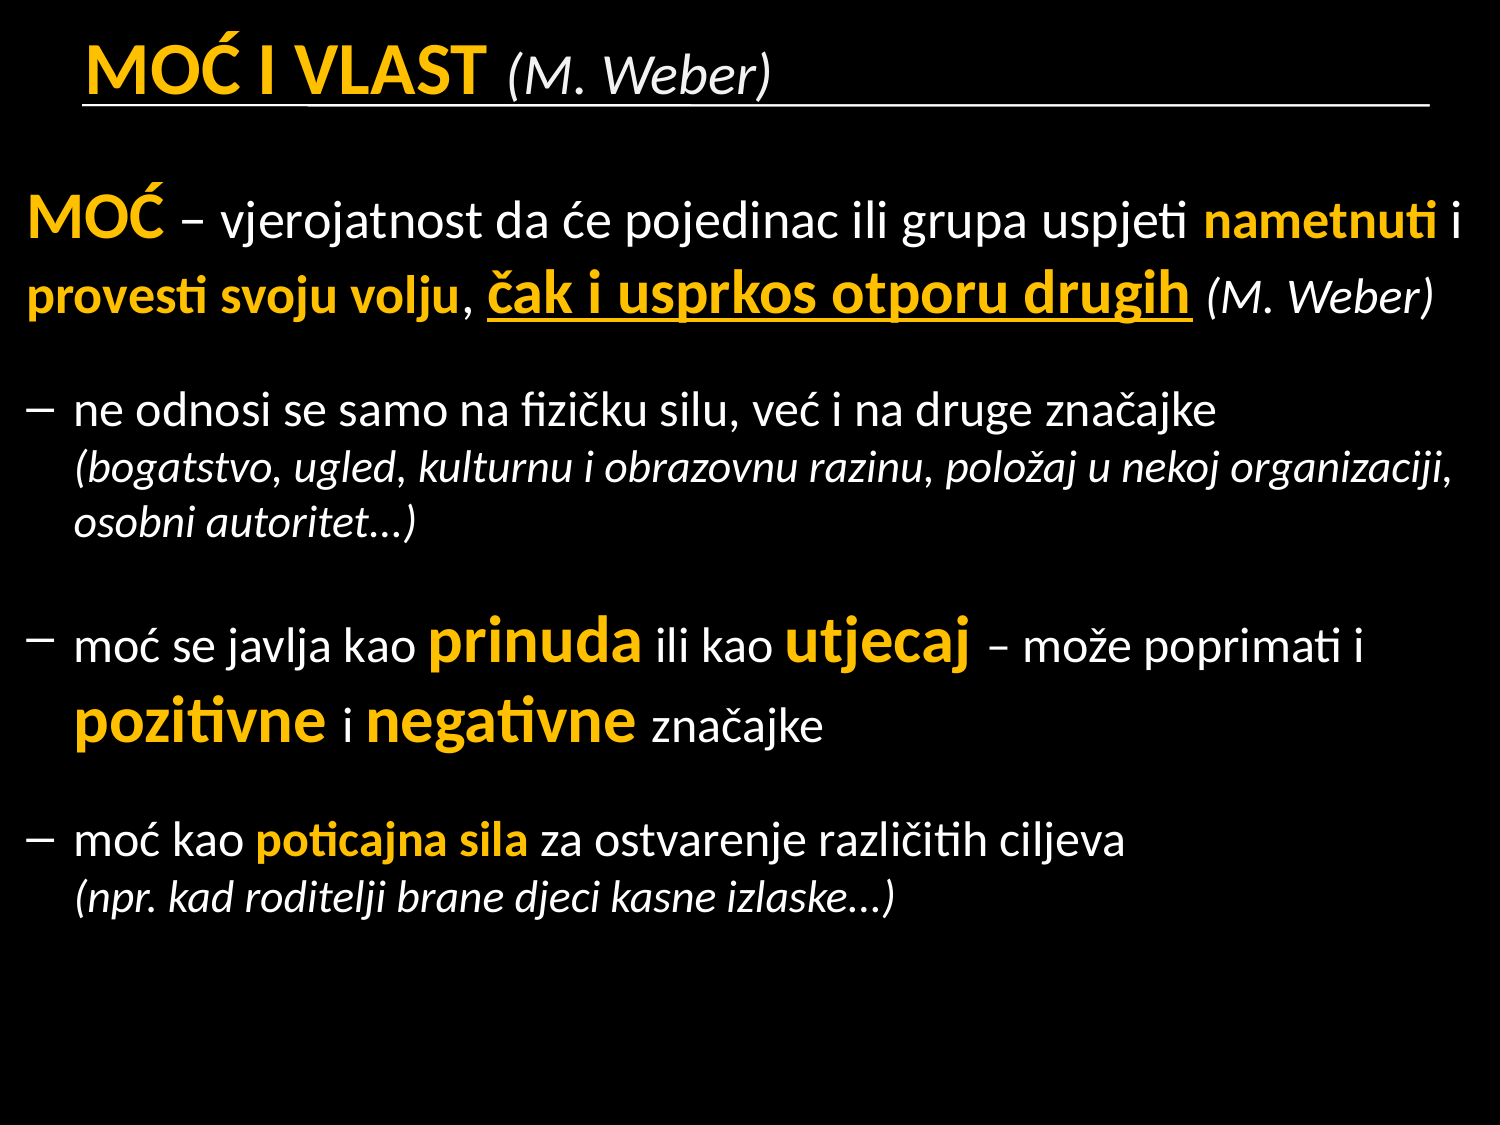

# MOĆ I VLAST (M. Weber)
MOĆ – vjerojatnost da će pojedinac ili grupa uspjeti nametnuti i provesti svoju volju, čak i usprkos otporu drugih (M. Weber)
ne odnosi se samo na fizičku silu, već i na druge značajke
(bogatstvo, ugled, kulturnu i obrazovnu razinu, položaj u nekoj organizaciji, osobni autoritet...)
moć se javlja kao prinuda ili kao utjecaj – može poprimati i pozitivne i negativne značajke
moć kao poticajna sila za ostvarenje različitih ciljeva
(npr. kad roditelji brane djeci kasne izlaske...)